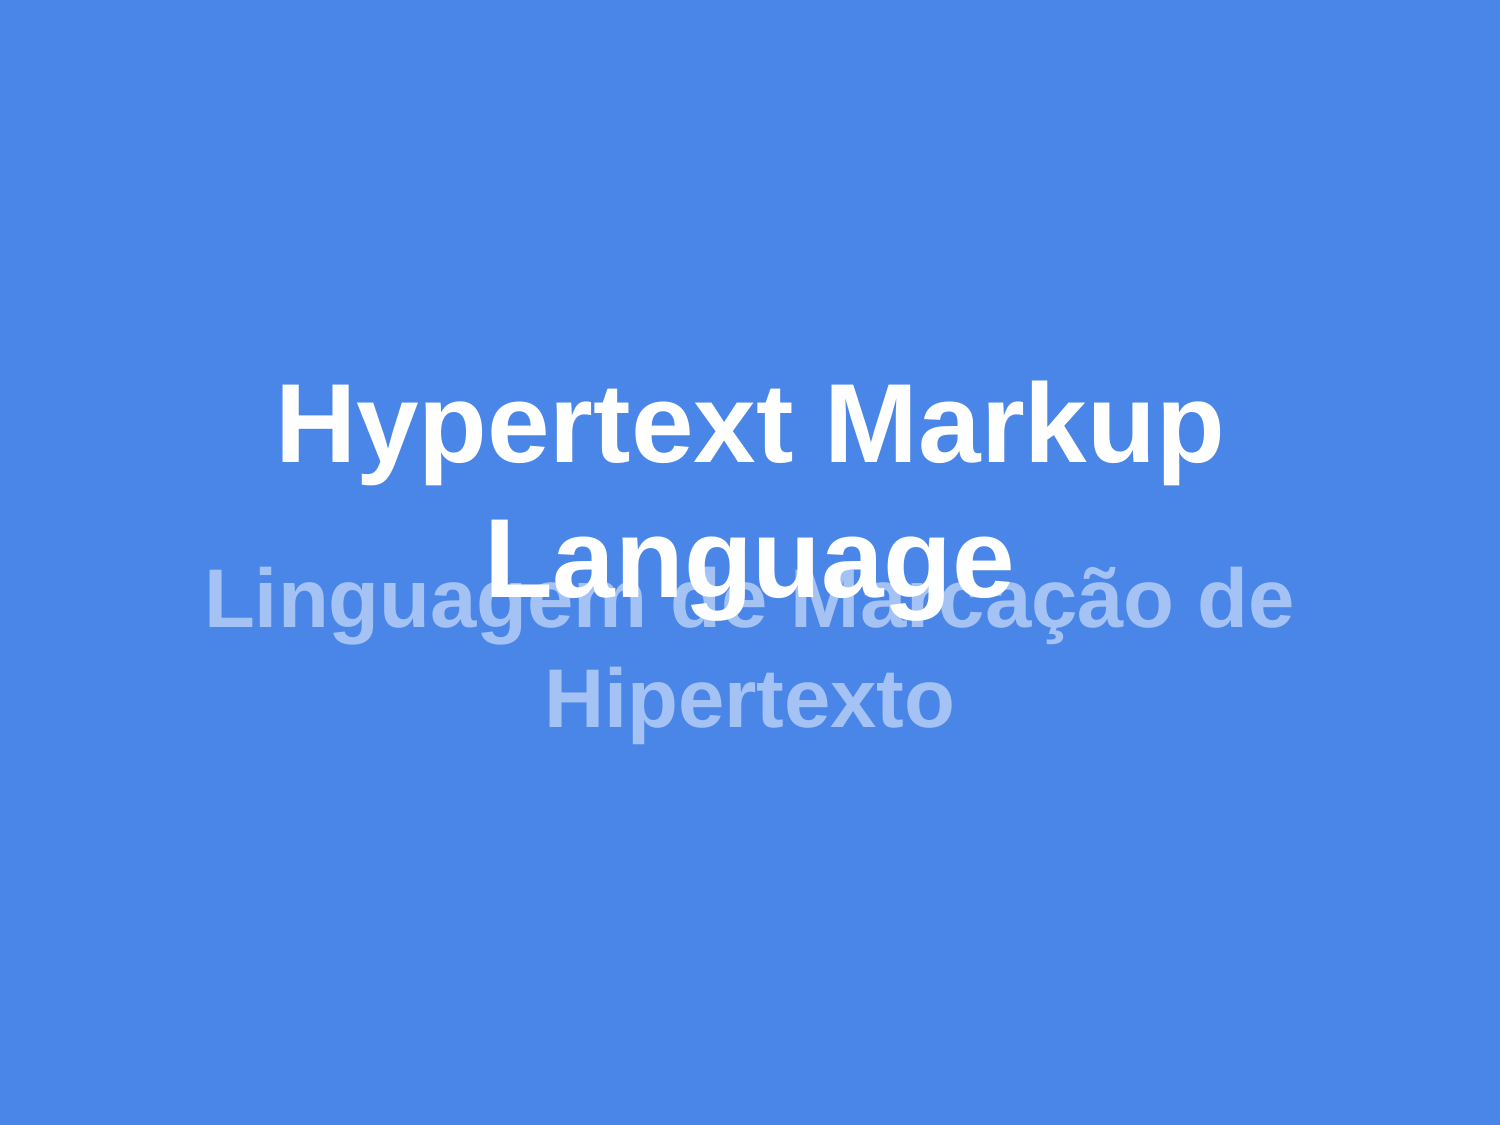

# Hypertext Markup Language
Linguagem de Marcação de Hipertexto